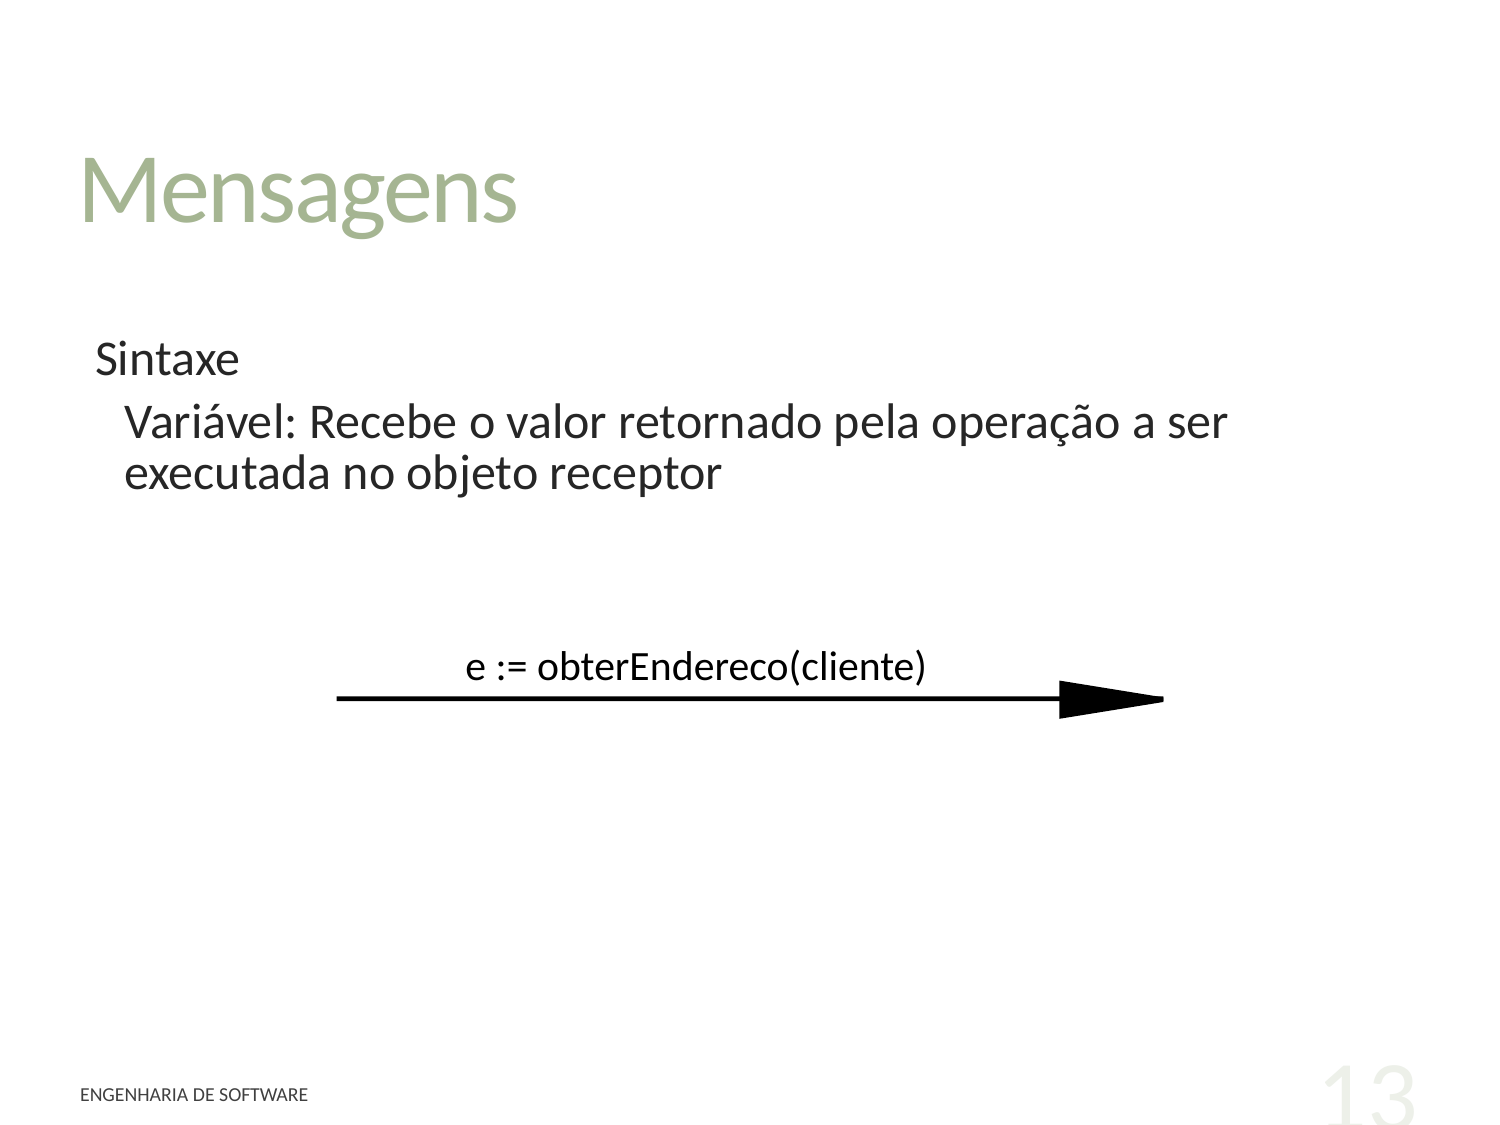

# Mensagens
Sintaxe
Variável: Recebe o valor retornado pela operação a ser executada no objeto receptor
e := obterEndereco(cliente)

13
Engenharia de Software